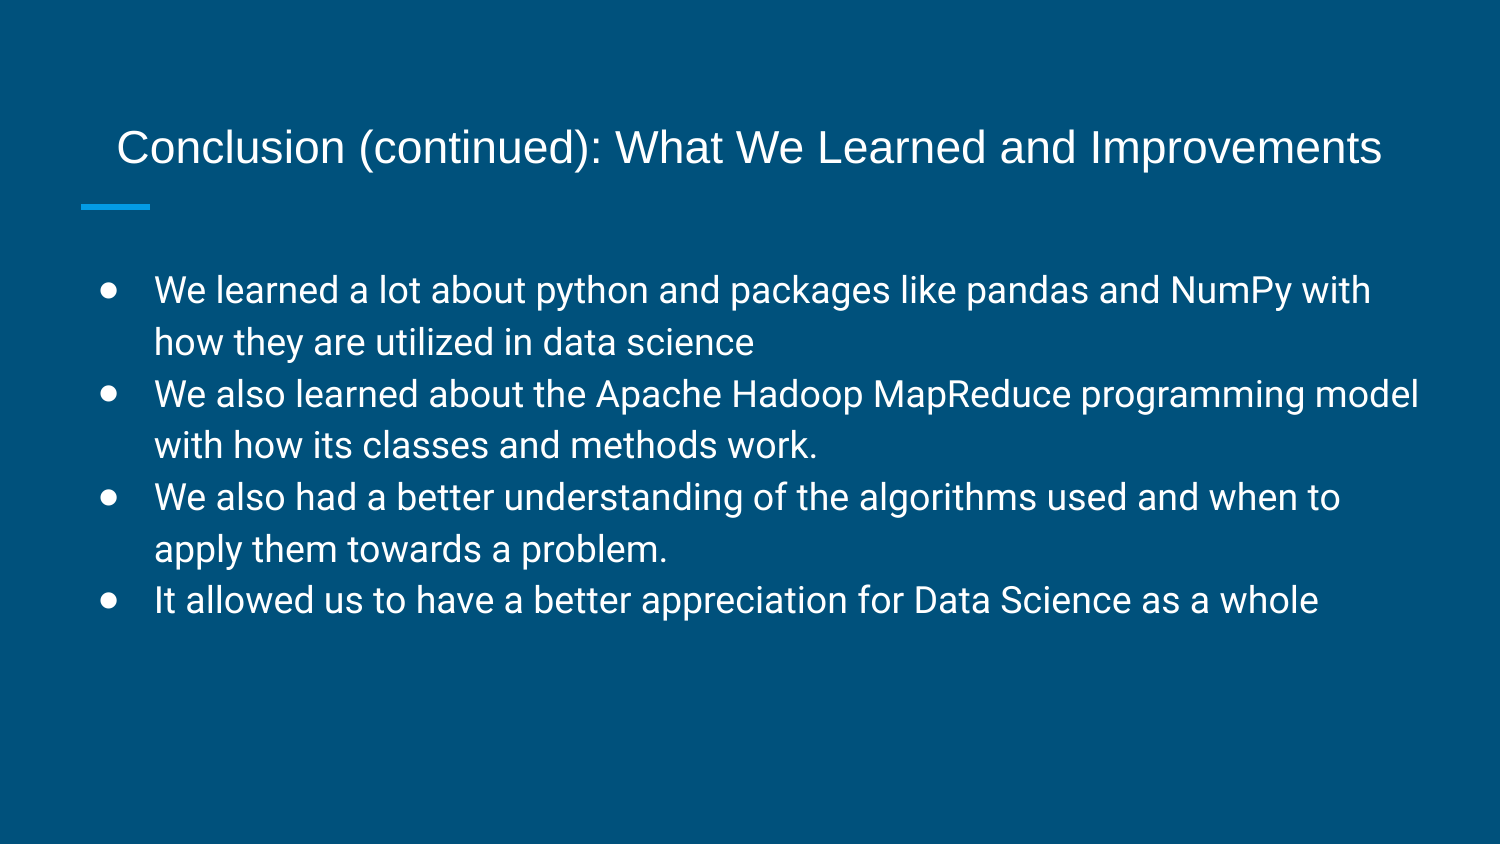

# Conclusion (continued): What We Learned and Improvements
We learned a lot about python and packages like pandas and NumPy with how they are utilized in data science
We also learned about the Apache Hadoop MapReduce programming model with how its classes and methods work.
We also had a better understanding of the algorithms used and when to apply them towards a problem.
It allowed us to have a better appreciation for Data Science as a whole